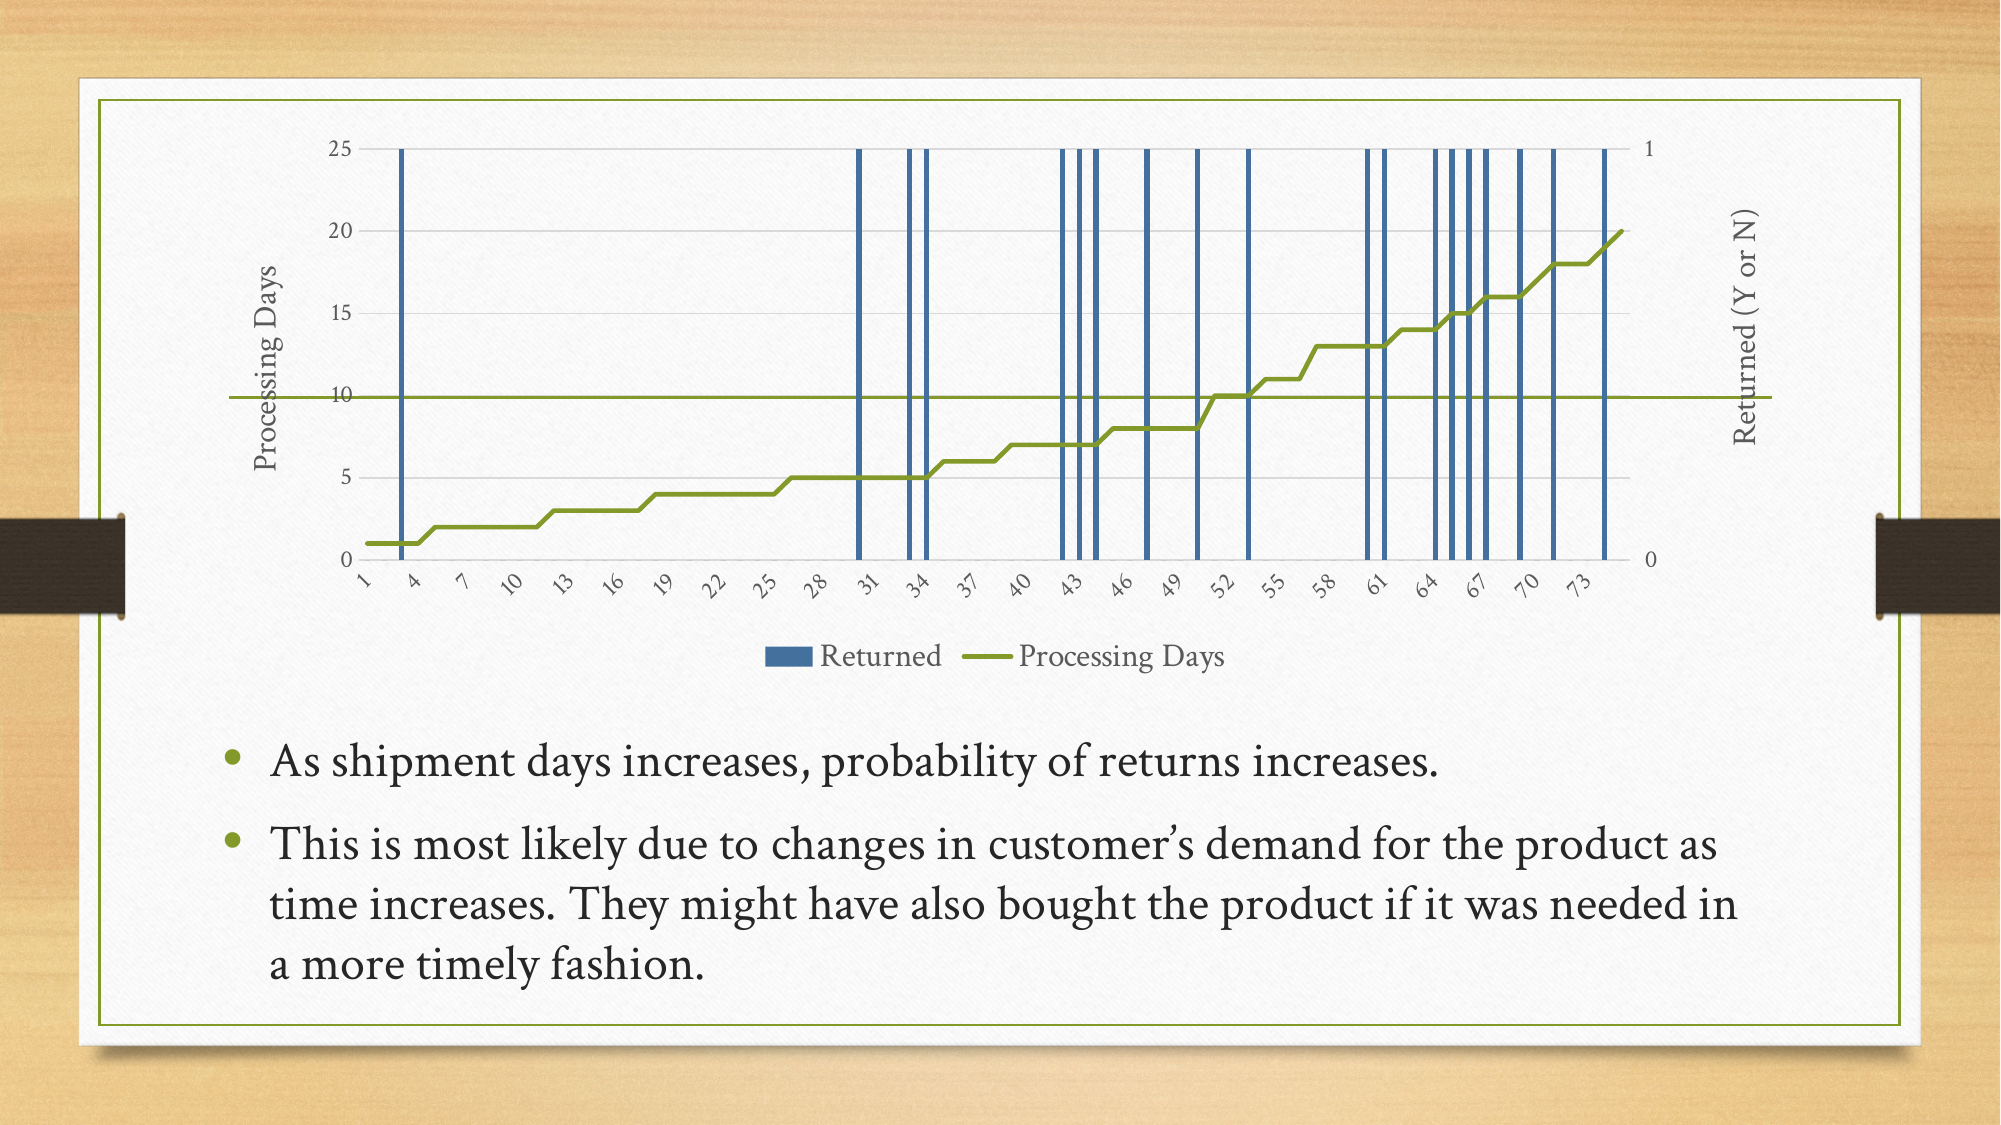

### Chart

| Category | Returned | Processing Days |
|---|---|---|
As shipment days increases, probability of returns increases.
This is most likely due to changes in customer’s demand for the product as time increases. They might have also bought the product if it was needed in a more timely fashion.